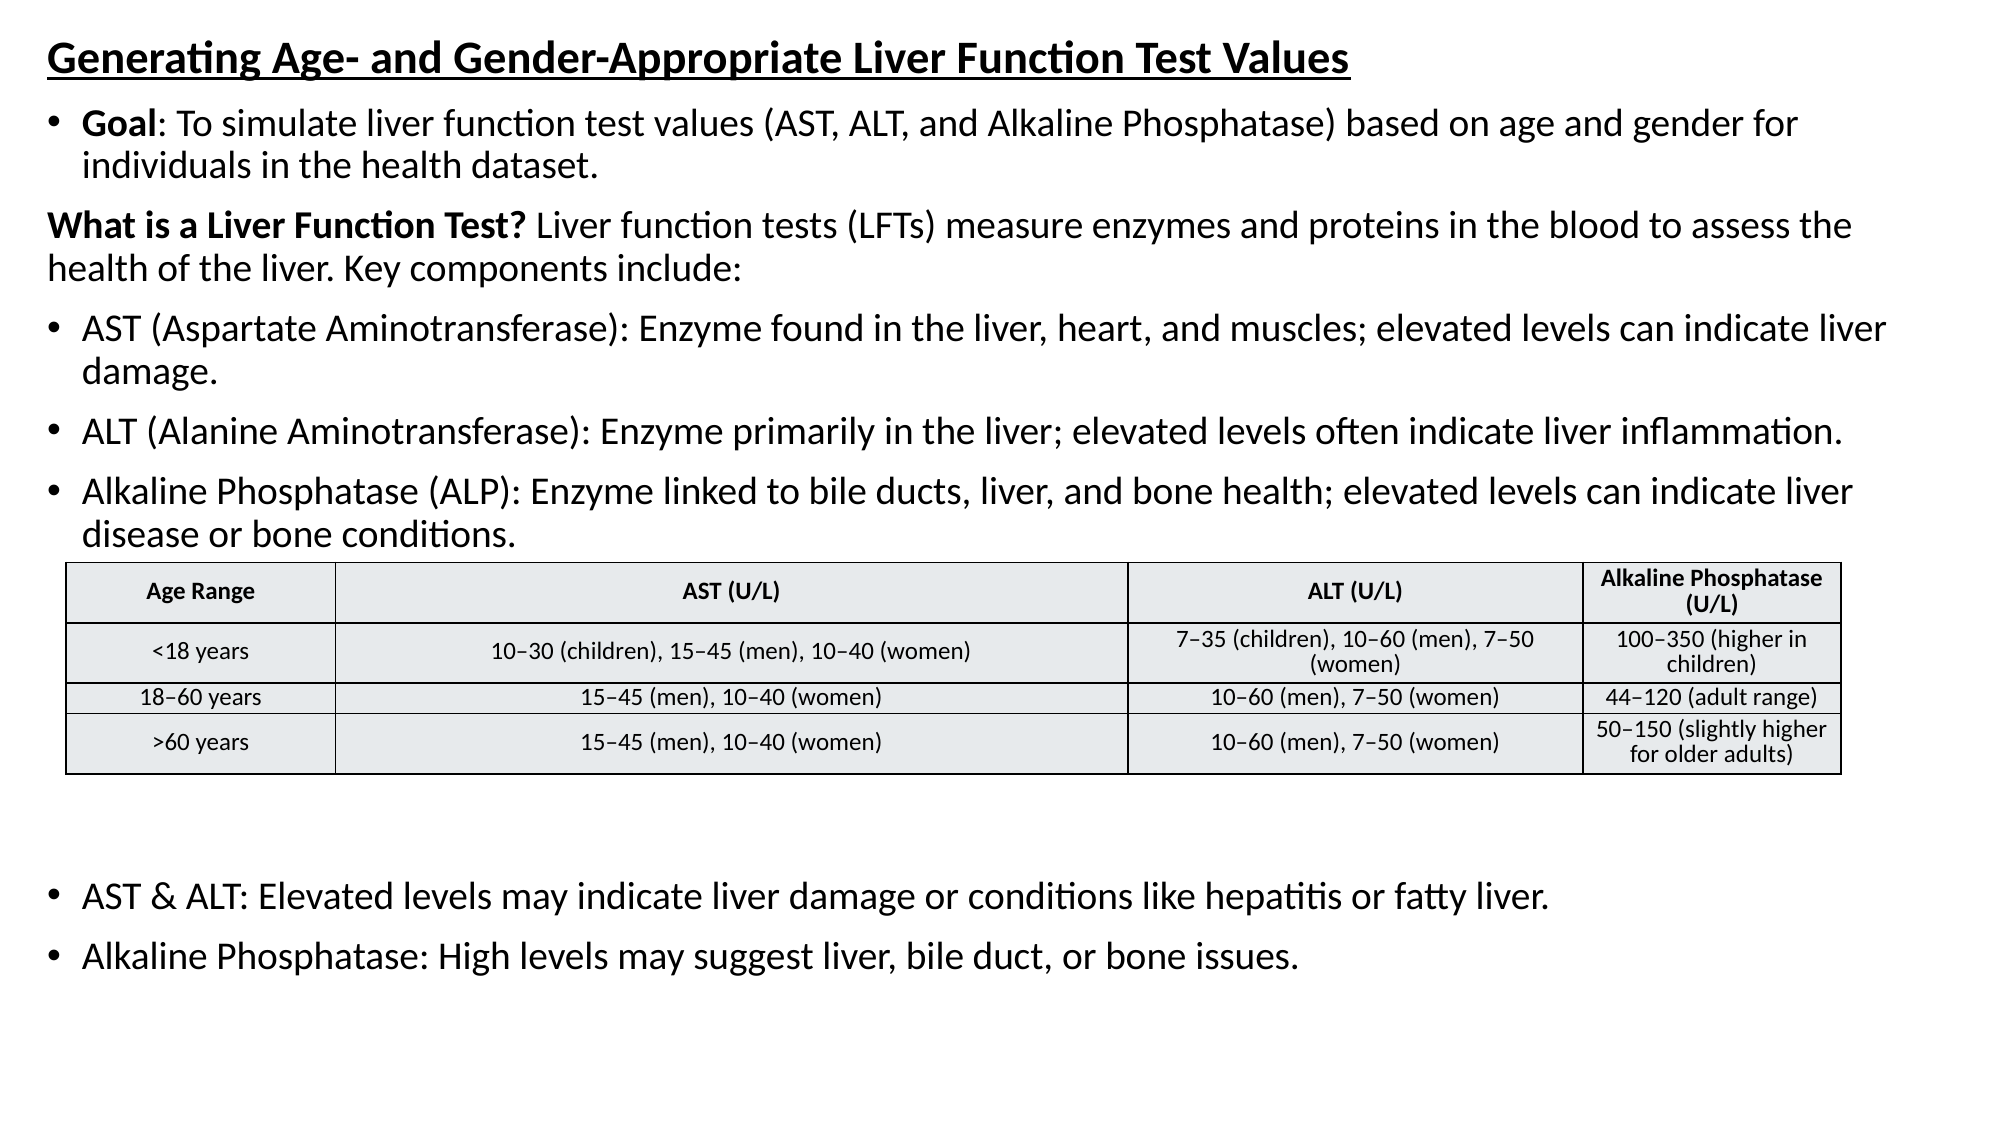

Generating Age- and Gender-Appropriate Liver Function Test Values
Goal: To simulate liver function test values (AST, ALT, and Alkaline Phosphatase) based on age and gender for individuals in the health dataset.
What is a Liver Function Test? Liver function tests (LFTs) measure enzymes and proteins in the blood to assess the health of the liver. Key components include:
AST (Aspartate Aminotransferase): Enzyme found in the liver, heart, and muscles; elevated levels can indicate liver damage.
ALT (Alanine Aminotransferase): Enzyme primarily in the liver; elevated levels often indicate liver inflammation.
Alkaline Phosphatase (ALP): Enzyme linked to bile ducts, liver, and bone health; elevated levels can indicate liver disease or bone conditions.

AST & ALT: Elevated levels may indicate liver damage or conditions like hepatitis or fatty liver.
Alkaline Phosphatase: High levels may suggest liver, bile duct, or bone issues.

| Age Range | AST (U/L) | ALT (U/L) | Alkaline Phosphatase (U/L) |
| --- | --- | --- | --- |
| <18 years | 10–30 (children), 15–45 (men), 10–40 (women) | 7–35 (children), 10–60 (men), 7–50 (women) | 100–350 (higher in children) |
| 18–60 years | 15–45 (men), 10–40 (women) | 10–60 (men), 7–50 (women) | 44–120 (adult range) |
| >60 years | 15–45 (men), 10–40 (women) | 10–60 (men), 7–50 (women) | 50–150 (slightly higher for older adults) |